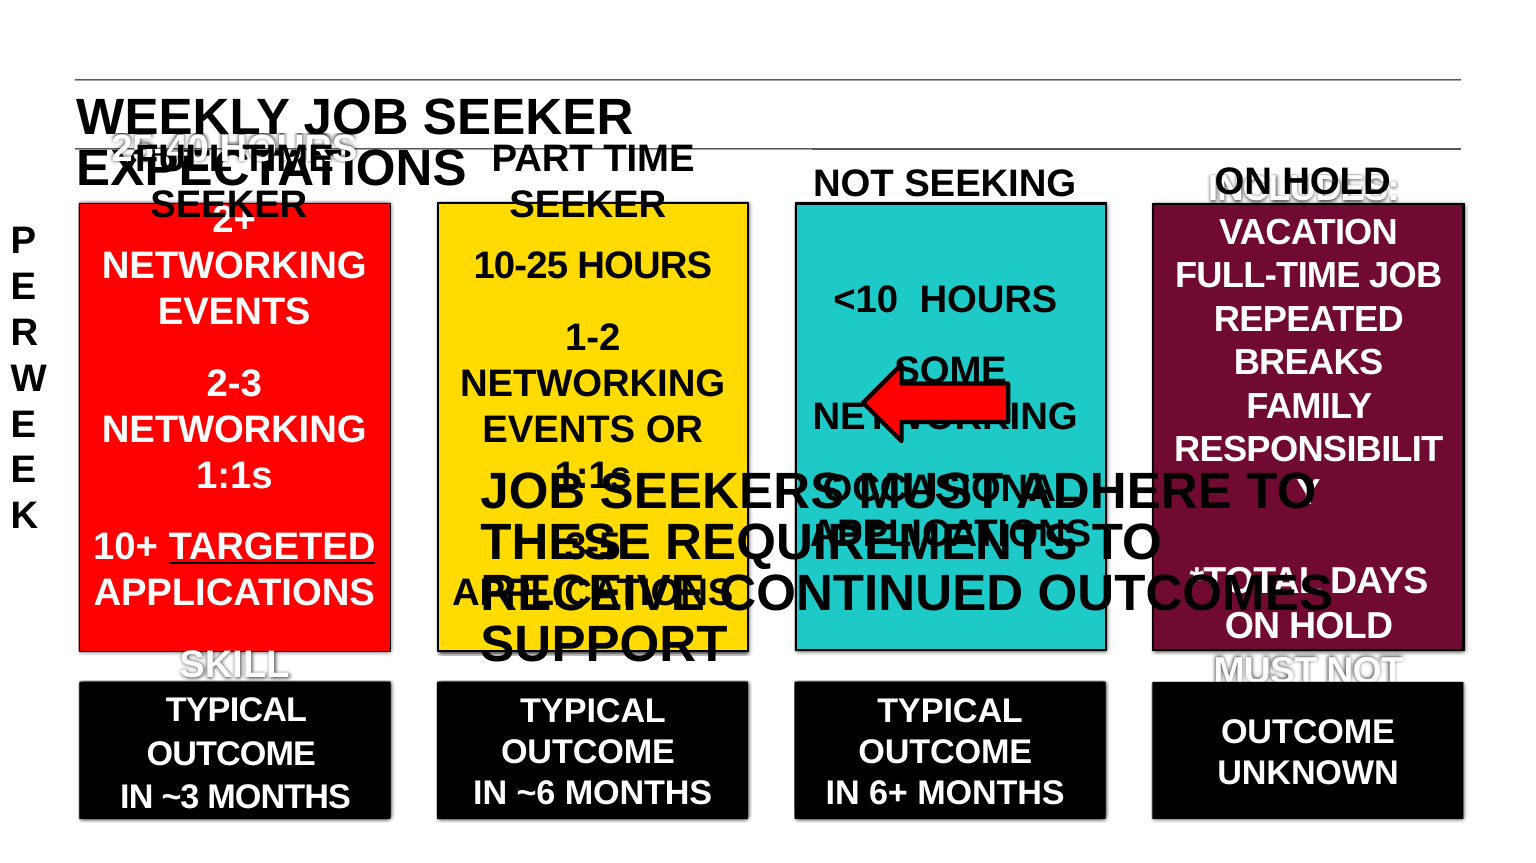

WEEKLY JOB SEEKER EXPECTATIONS
FULL TIME SEEKER
PART TIME SEEKER
ON HOLD
NOT SEEKING
25-40 HOURS
2+ NETWORKING EVENTS
2-3 NETWORKING 1:1s
10+ TARGETED APPLICATIONS
SKILL BUILDING
10-25 hours
1-2 NETWORKING EVENTS OR 1:1s
3-5 APPLICATIONS

<10  HOURS
SOME NETWORKING
OCCASIONAL APPLICATIONS

INCLUDES:
VACATION
FULL-TIME JOB
RePEATED BREAKS
FAMILY RESPONSIBILITY

*TOTAL DAYS ON HOLD MUST NOT EXCEED 30*
PER WEEK

JOB SEEKERS MUST ADHERE TO THESE REQUIREMENTS TO RECEIVE CONTINUED OUTCOMES SUPPORT
TyPical OUTCOME
IN ~3 MONTHS
TYPICAL OUTCOME
IN ~6 MONTHS
TYPICAL OUTCOME
IN 6+ MONTHS
OUTCOME IN 1-3 MONTHS
OUTCOME IN 3-6 MONTHS
OUTCOME IN 6+ MONTHS
OUTCOME UNKNOWN